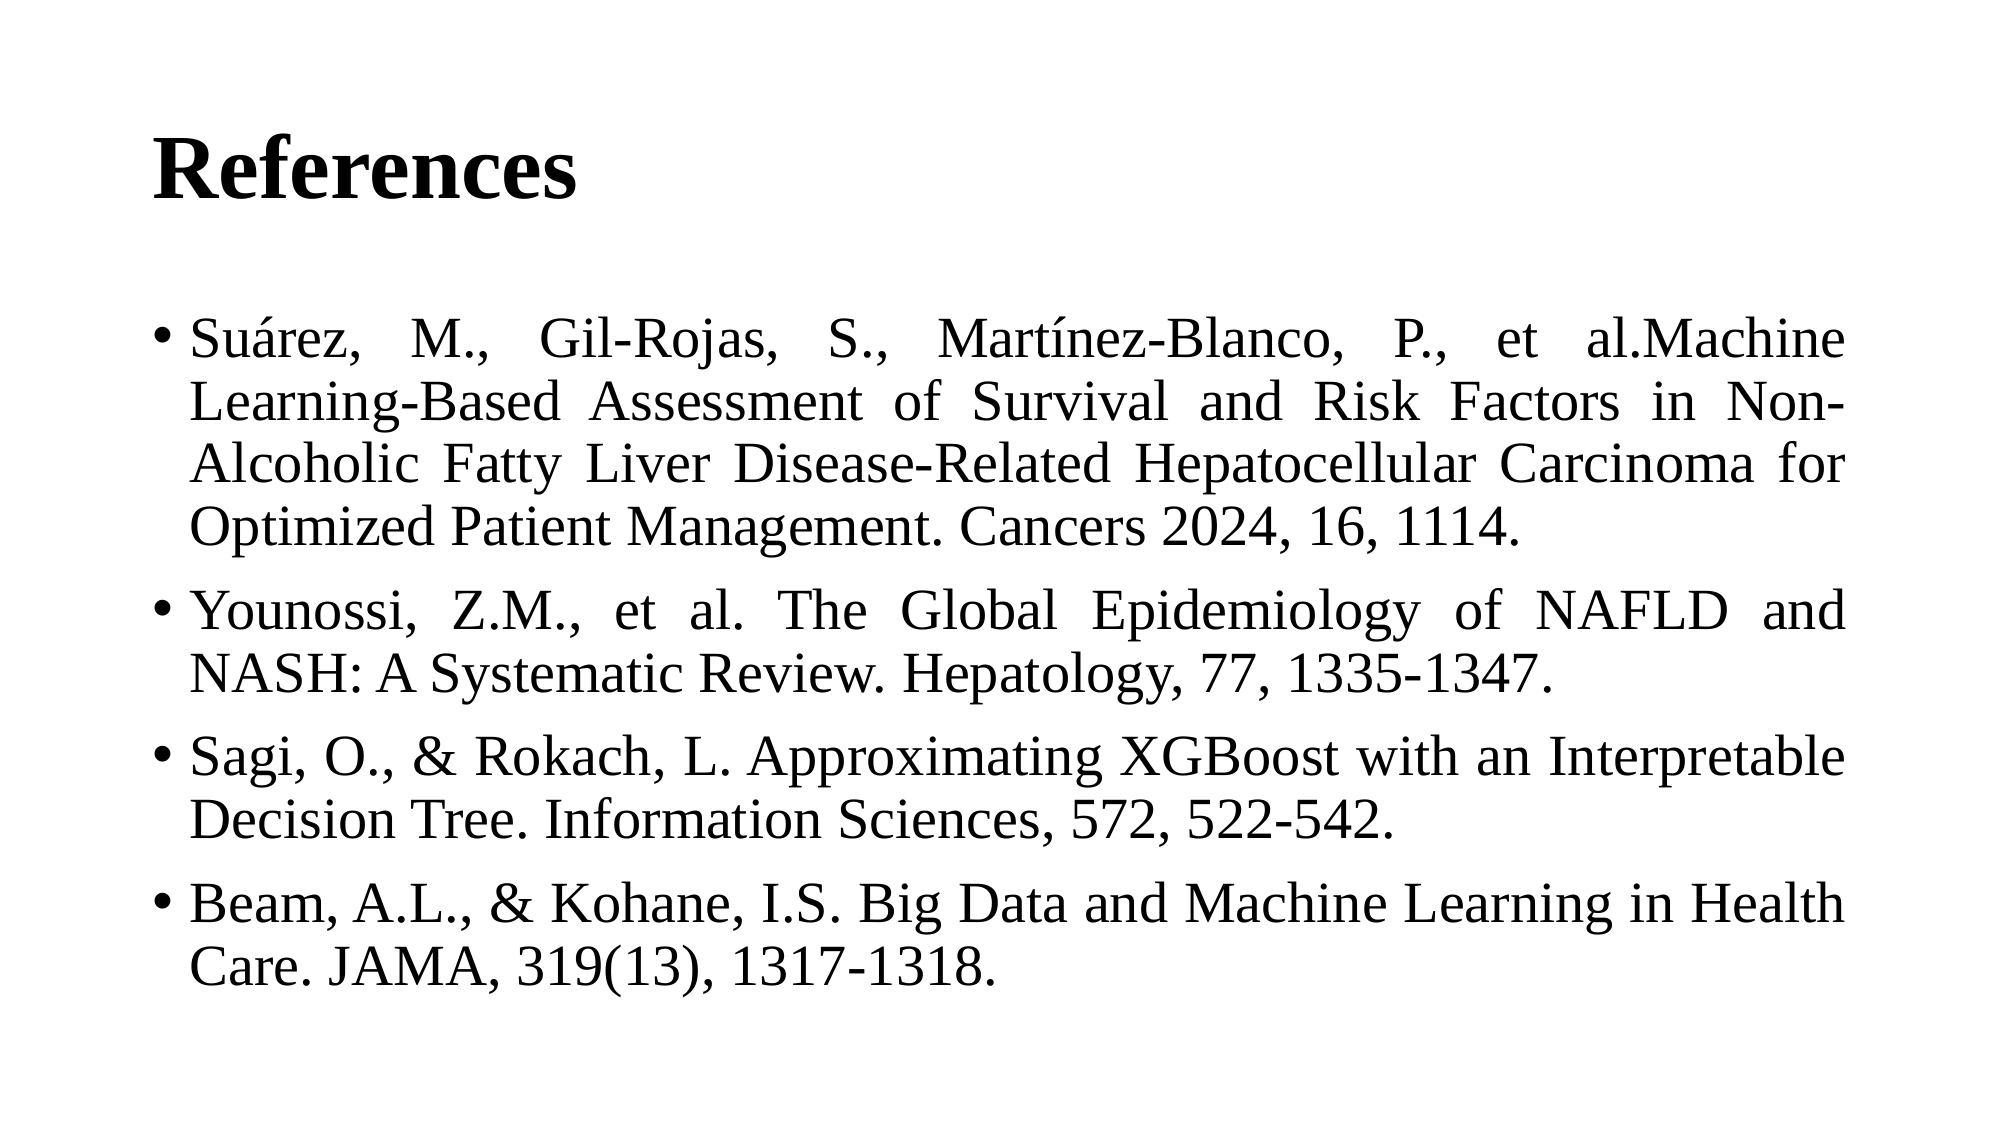

# References
Suárez, M., Gil-Rojas, S., Martínez-Blanco, P., et al.Machine Learning-Based Assessment of Survival and Risk Factors in Non-Alcoholic Fatty Liver Disease-Related Hepatocellular Carcinoma for Optimized Patient Management. Cancers 2024, 16, 1114.
Younossi, Z.M., et al. The Global Epidemiology of NAFLD and NASH: A Systematic Review. Hepatology, 77, 1335-1347.
Sagi, O., & Rokach, L. Approximating XGBoost with an Interpretable Decision Tree. Information Sciences, 572, 522-542.
Beam, A.L., & Kohane, I.S. Big Data and Machine Learning in Health Care. JAMA, 319(13), 1317-1318.